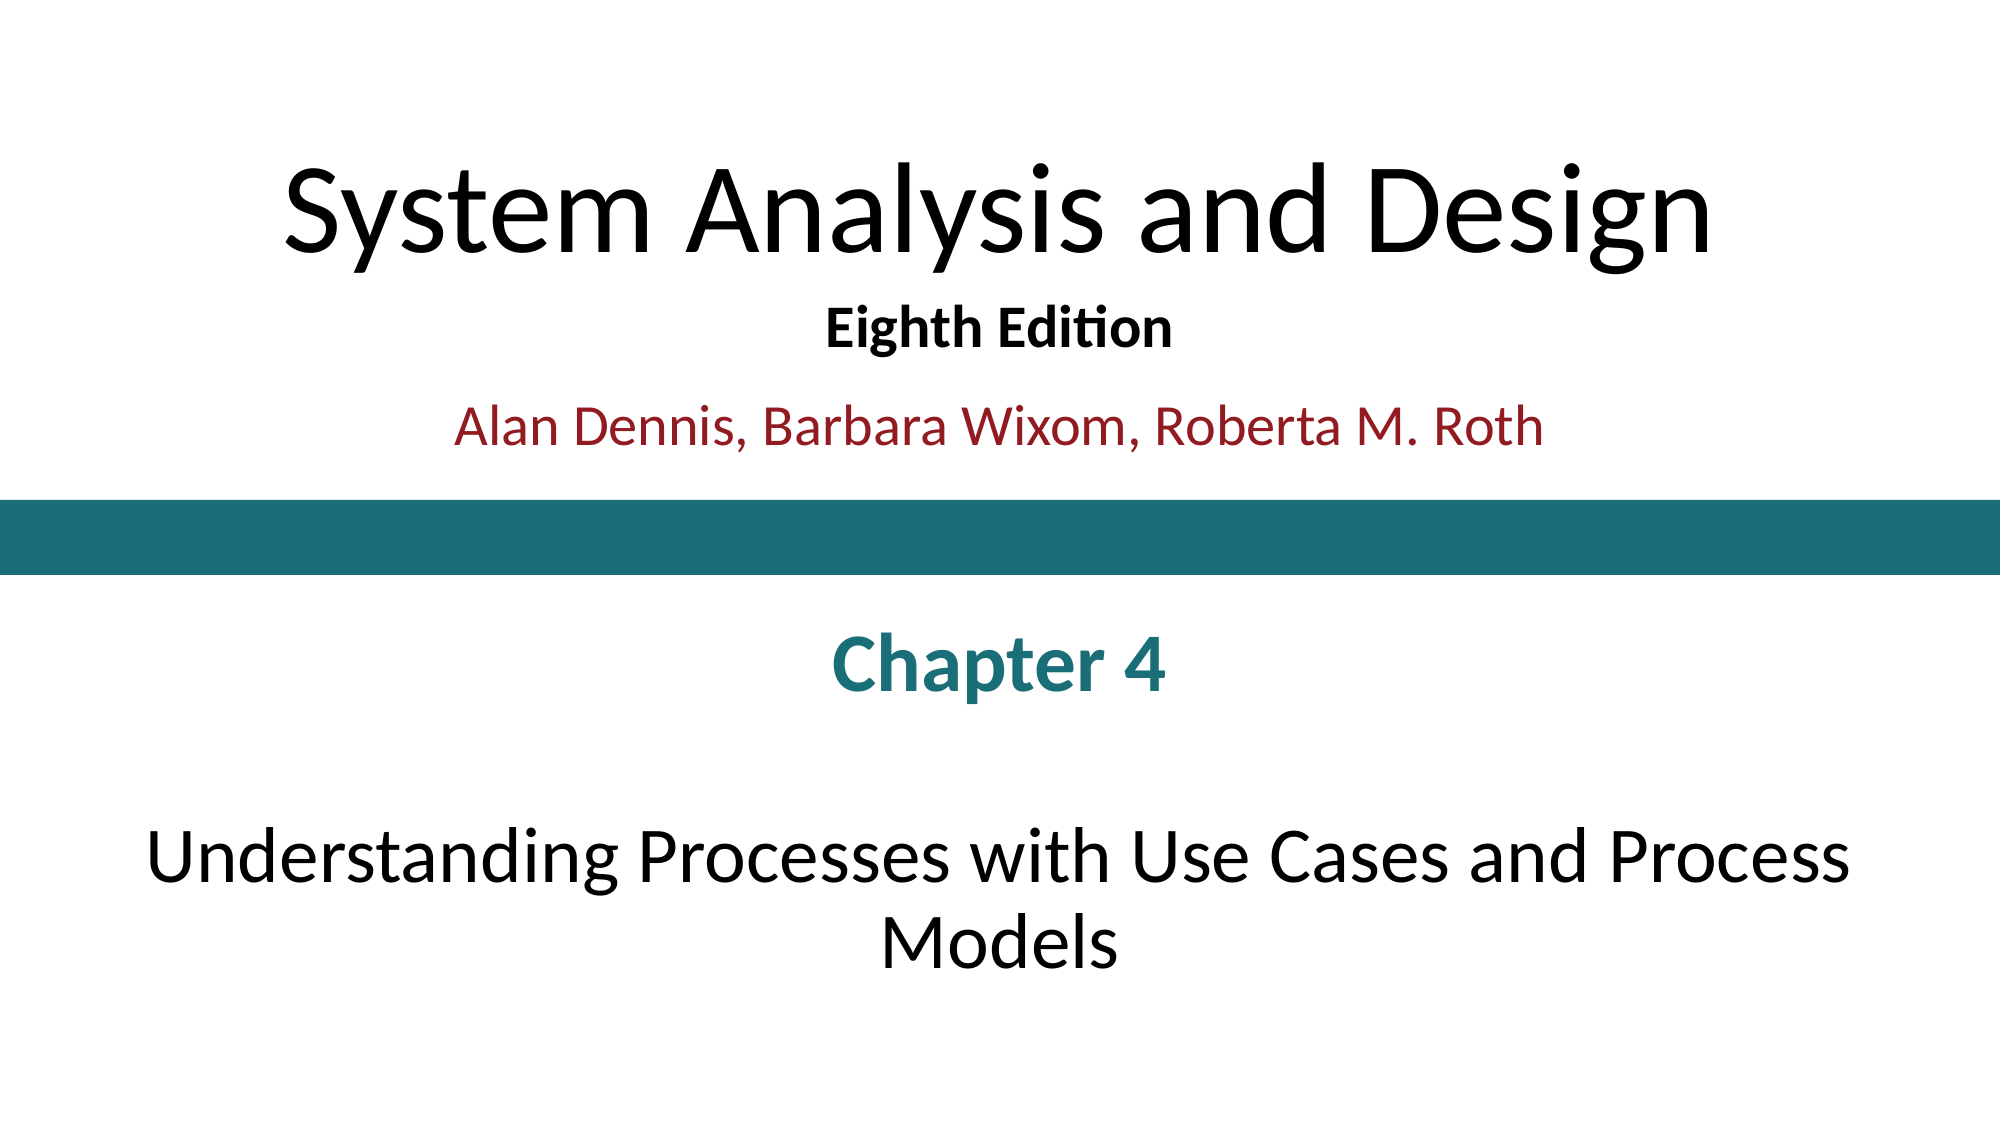

# System Analysis and Design
Eighth Edition
Alan Dennis, Barbara Wixom, Roberta M. Roth
Chapter 4
Understanding Processes with Use Cases and Process Models